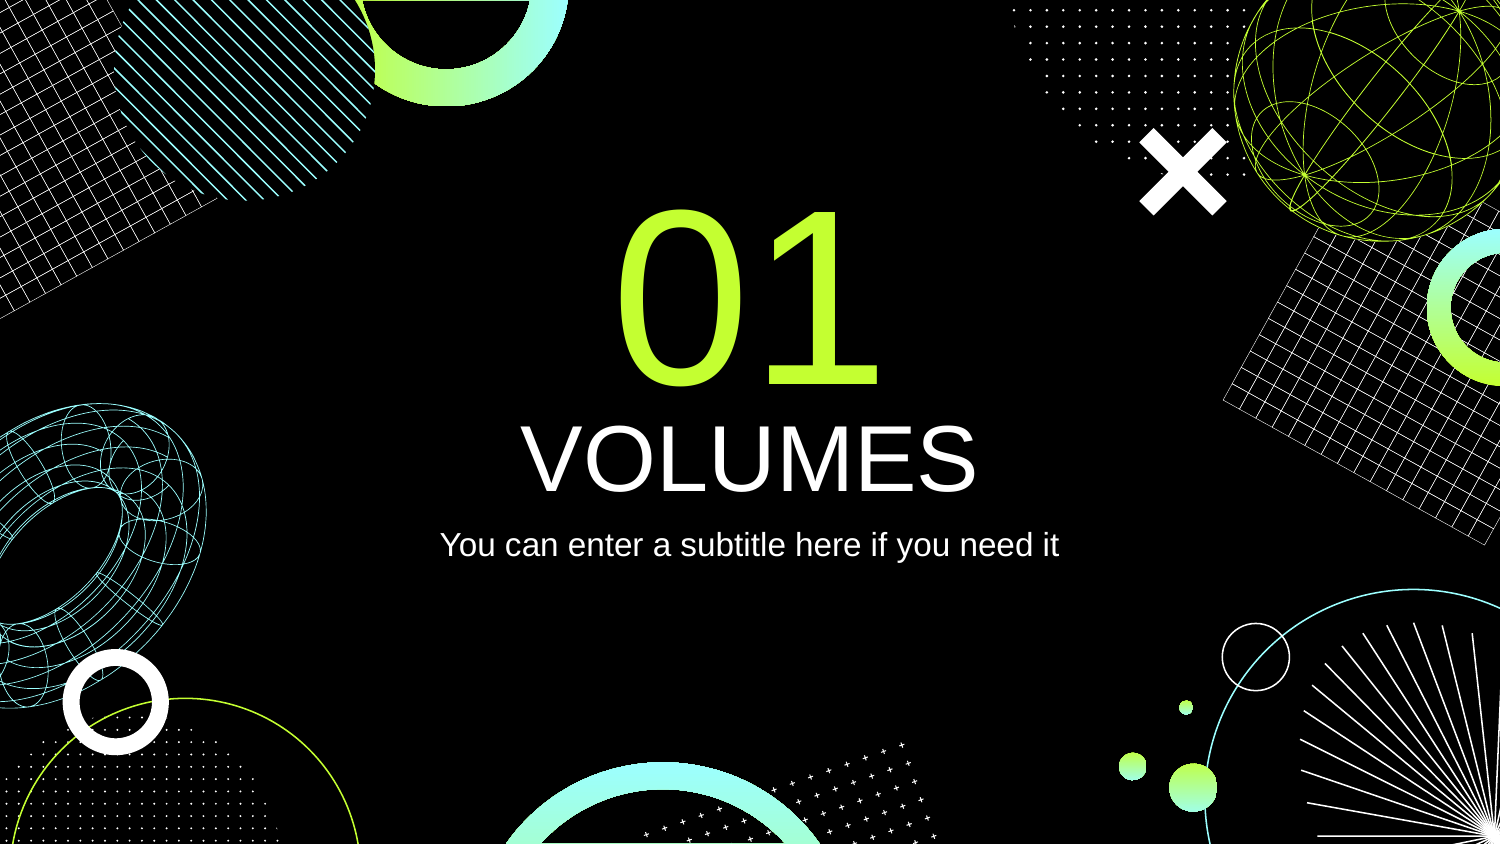

01
# VOLUMES
You can enter a subtitle here if you need it